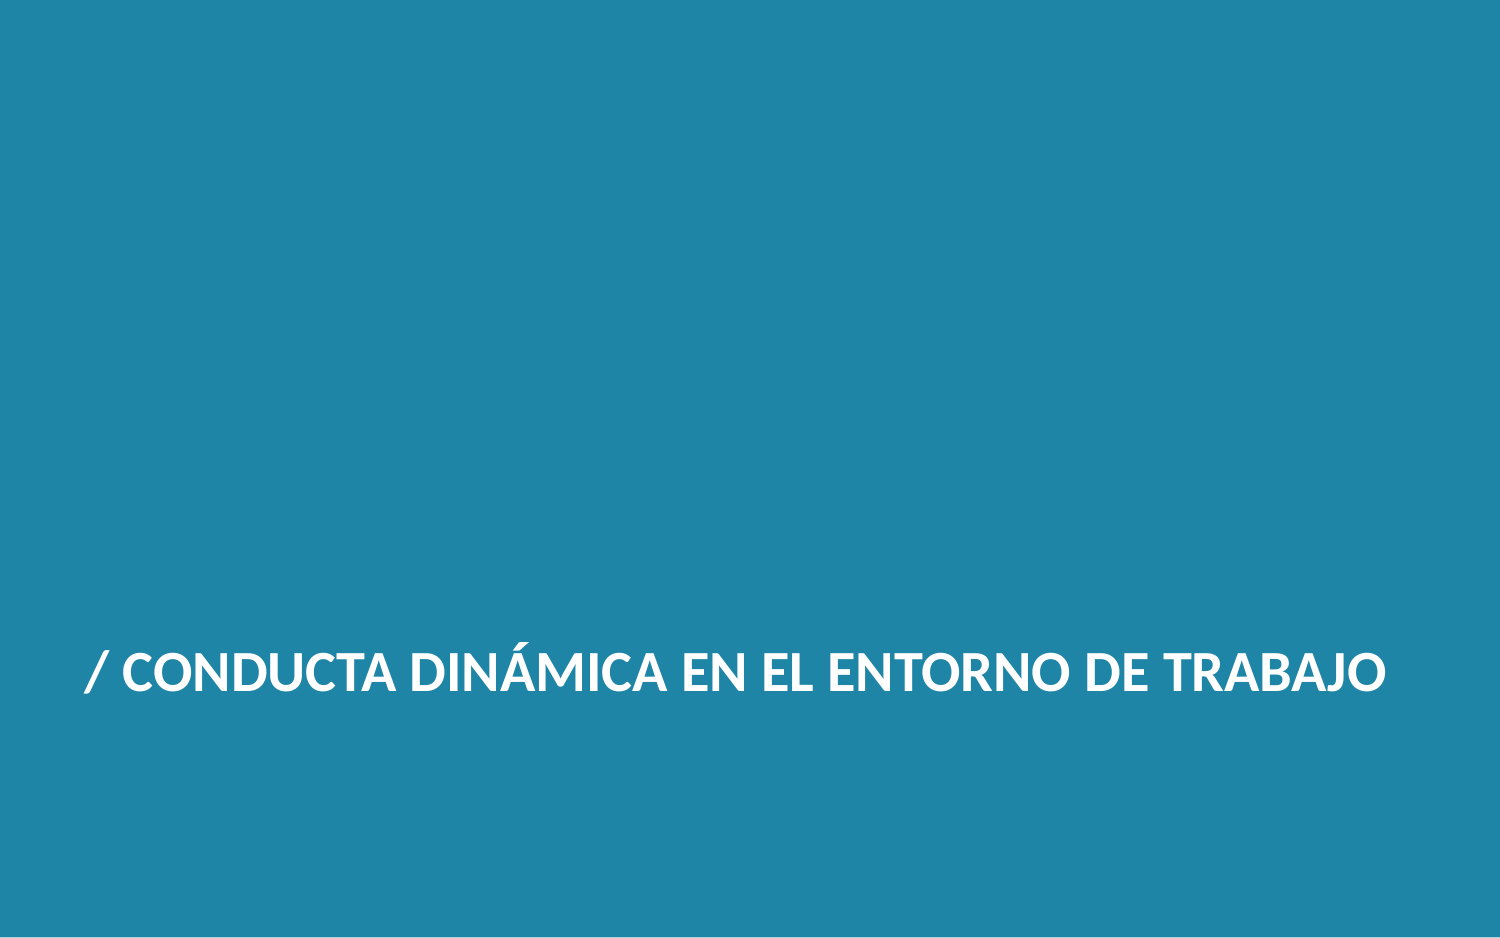

/ CONDUCTA DINÁMICA EN EL ENTORNO DE TRABAJO